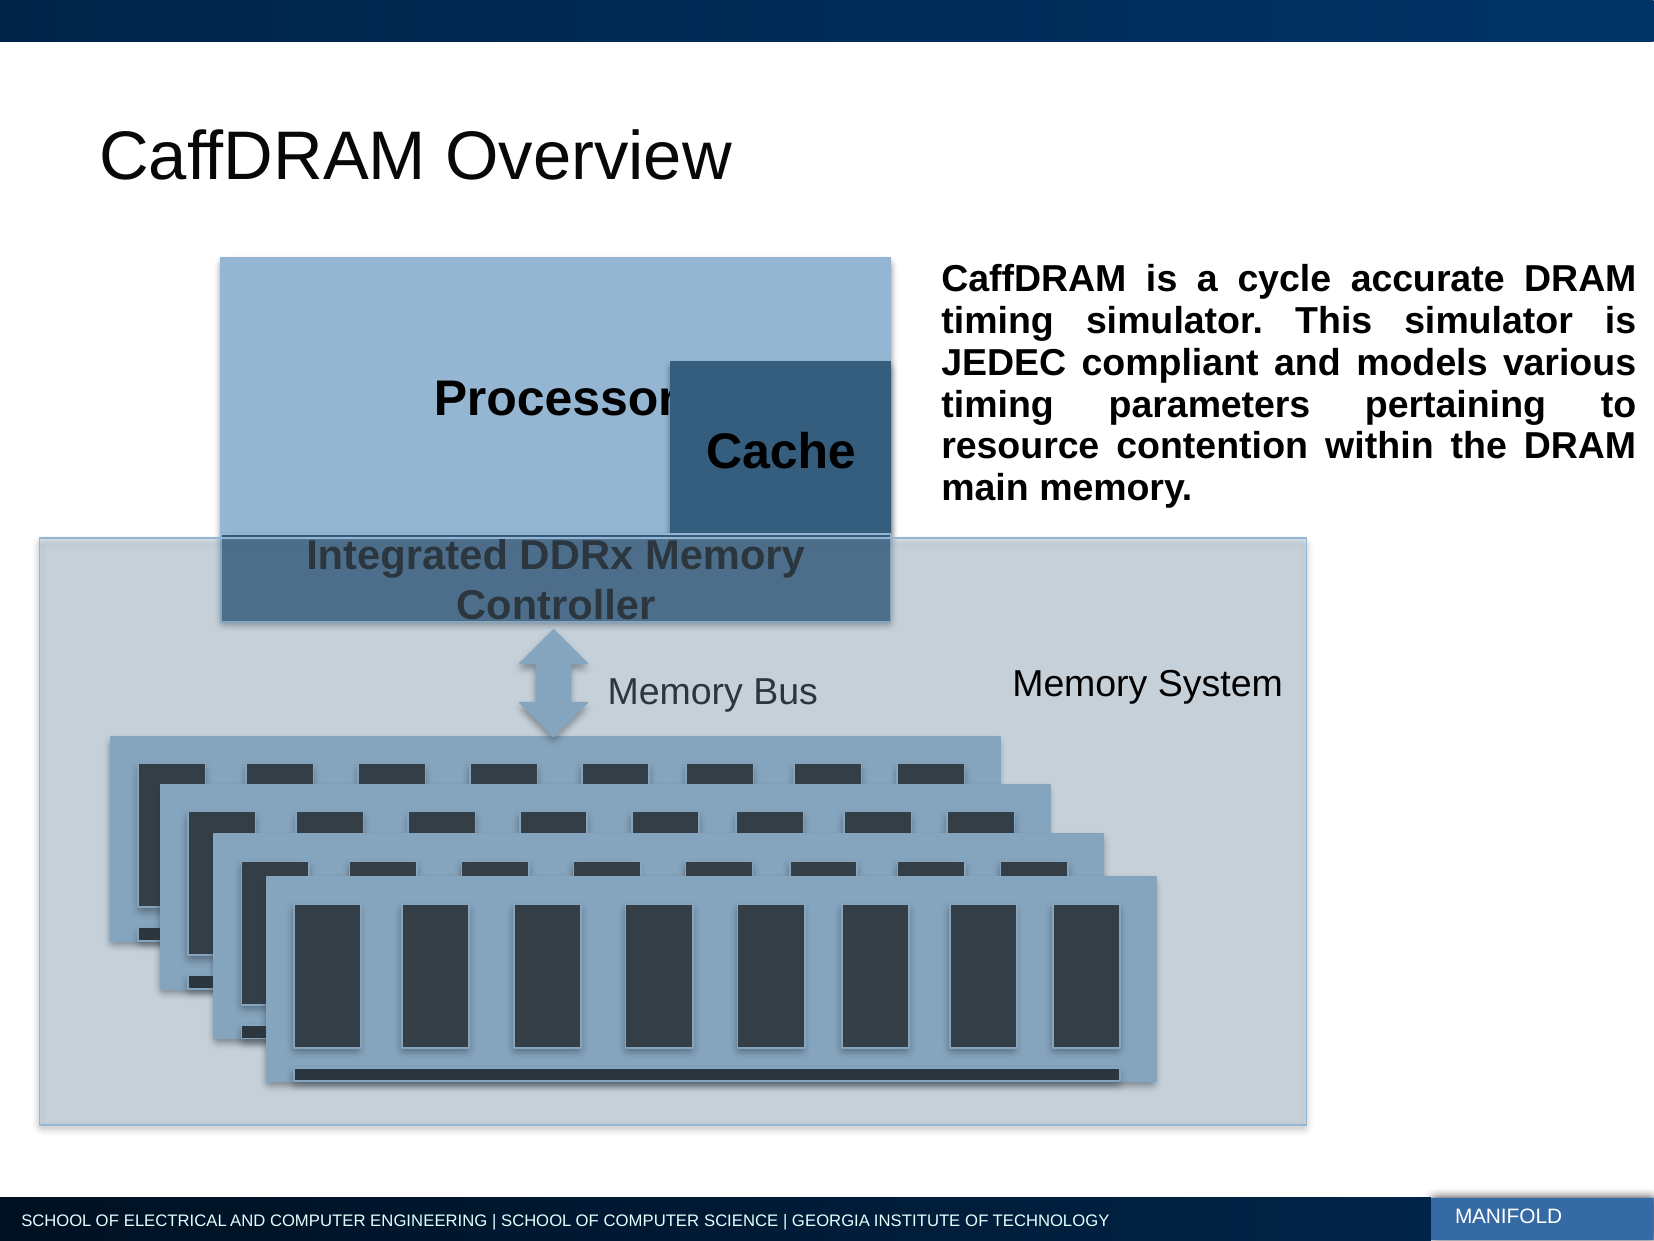

# CaffDRAM Overview
CaffDRAM is a cycle accurate DRAM timing simulator. This simulator is JEDEC compliant and models various timing parameters pertaining to resource contention within the DRAM main memory.
Processor
Cache
Integrated DDRx Memory Controller

Memory System

Memory Bus